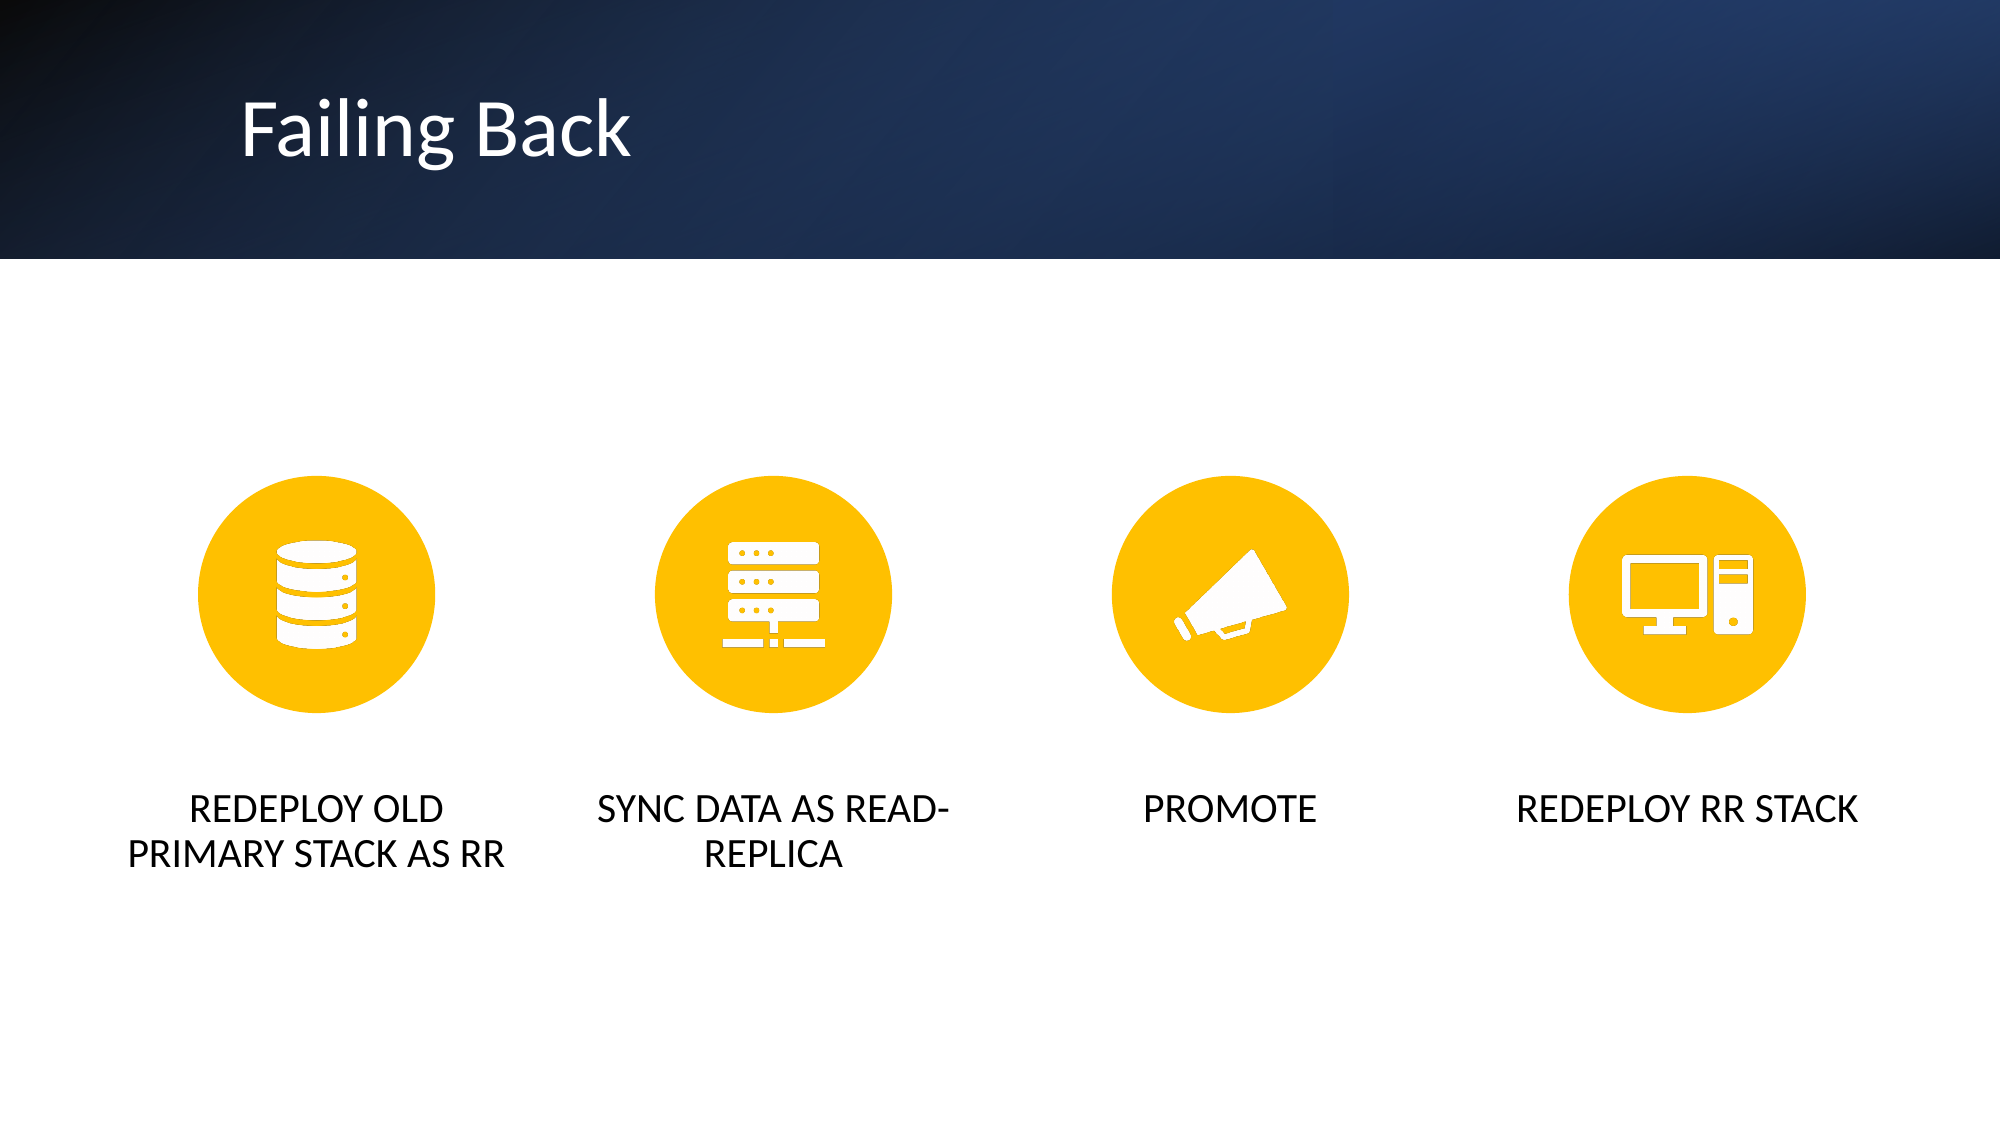

# Failing Back
Redeploy old primary stack AS RR
Sync data as read-replica
Promote
Redeploy RR stack